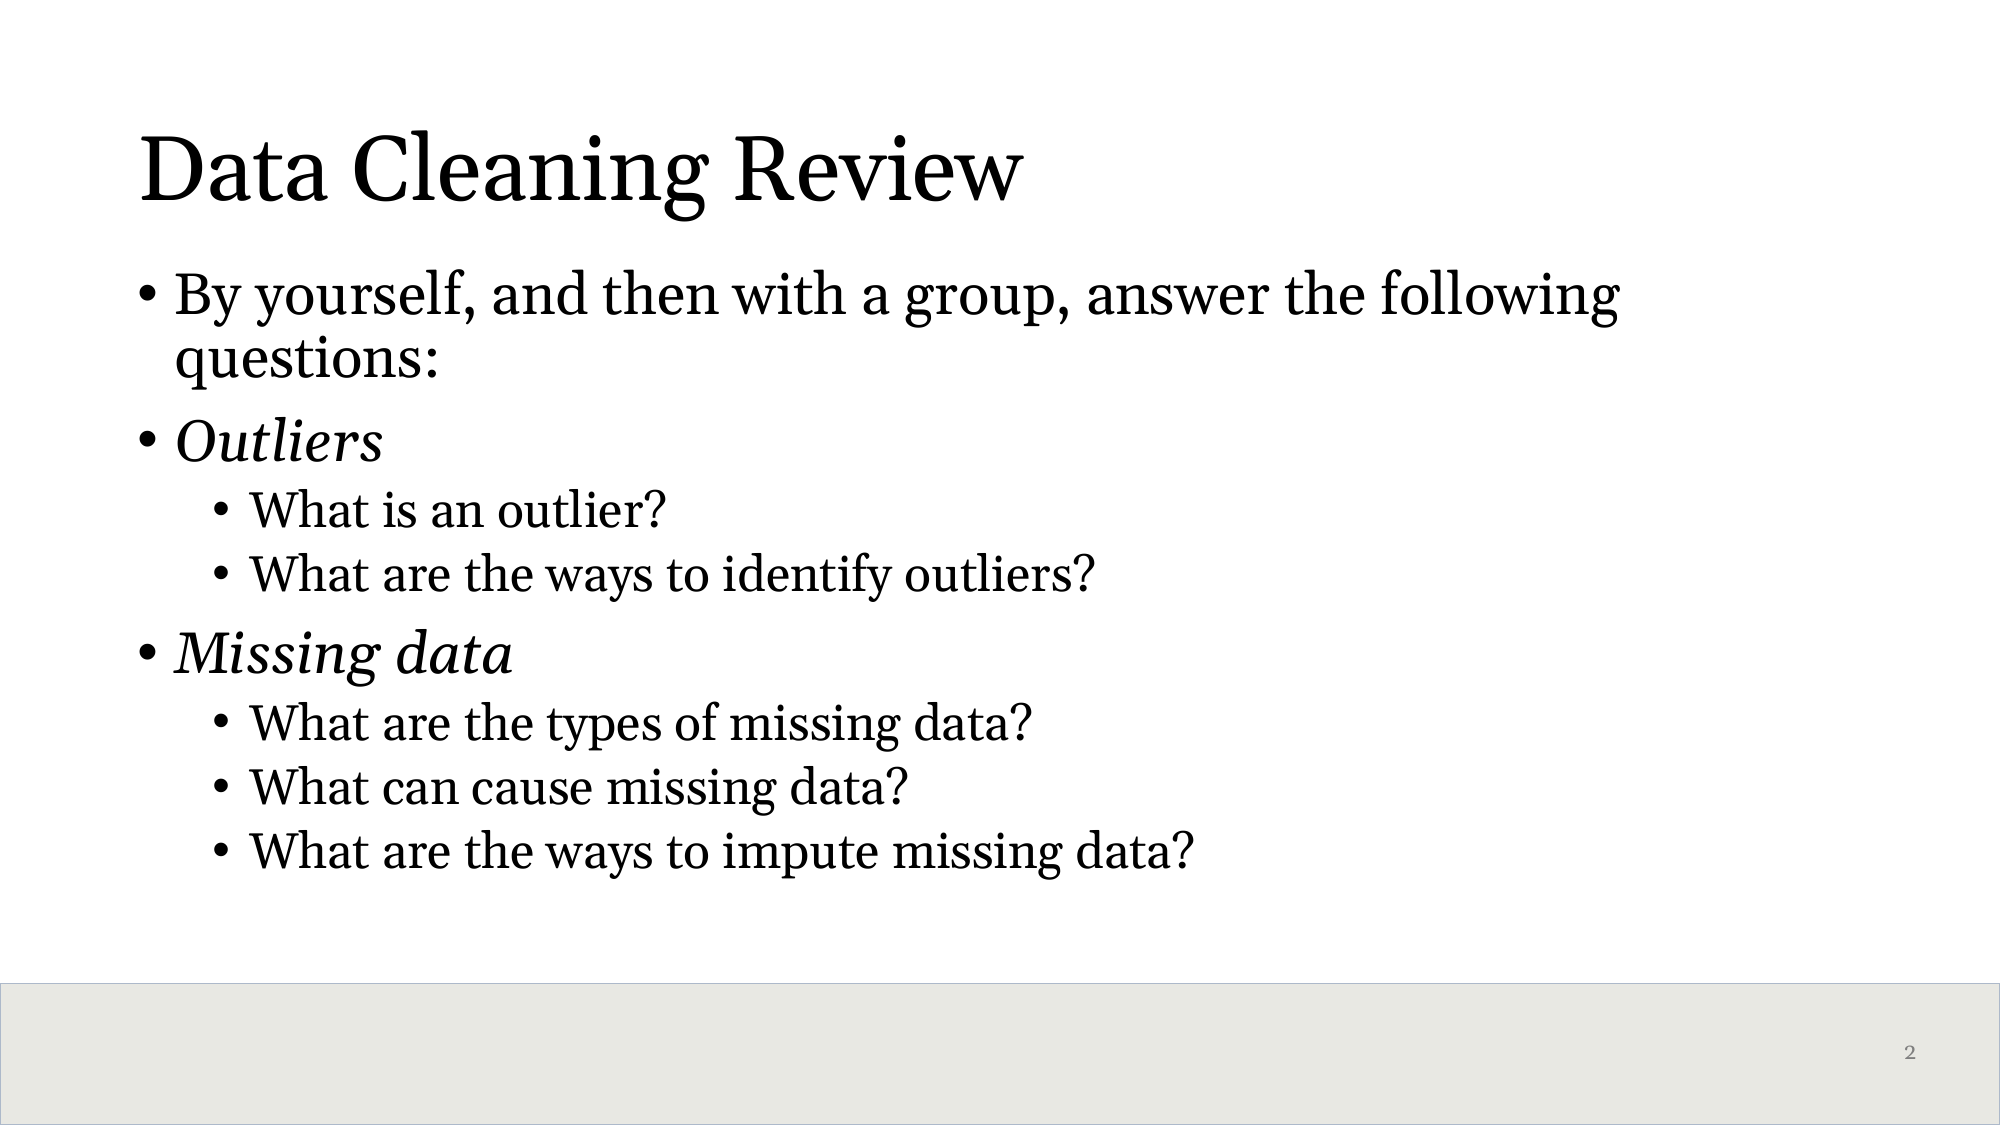

# Data Cleaning Review
By yourself, and then with a group, answer the following questions:
Outliers
What is an outlier?
What are the ways to identify outliers?
Missing data
What are the types of missing data?
What can cause missing data?
What are the ways to impute missing data?